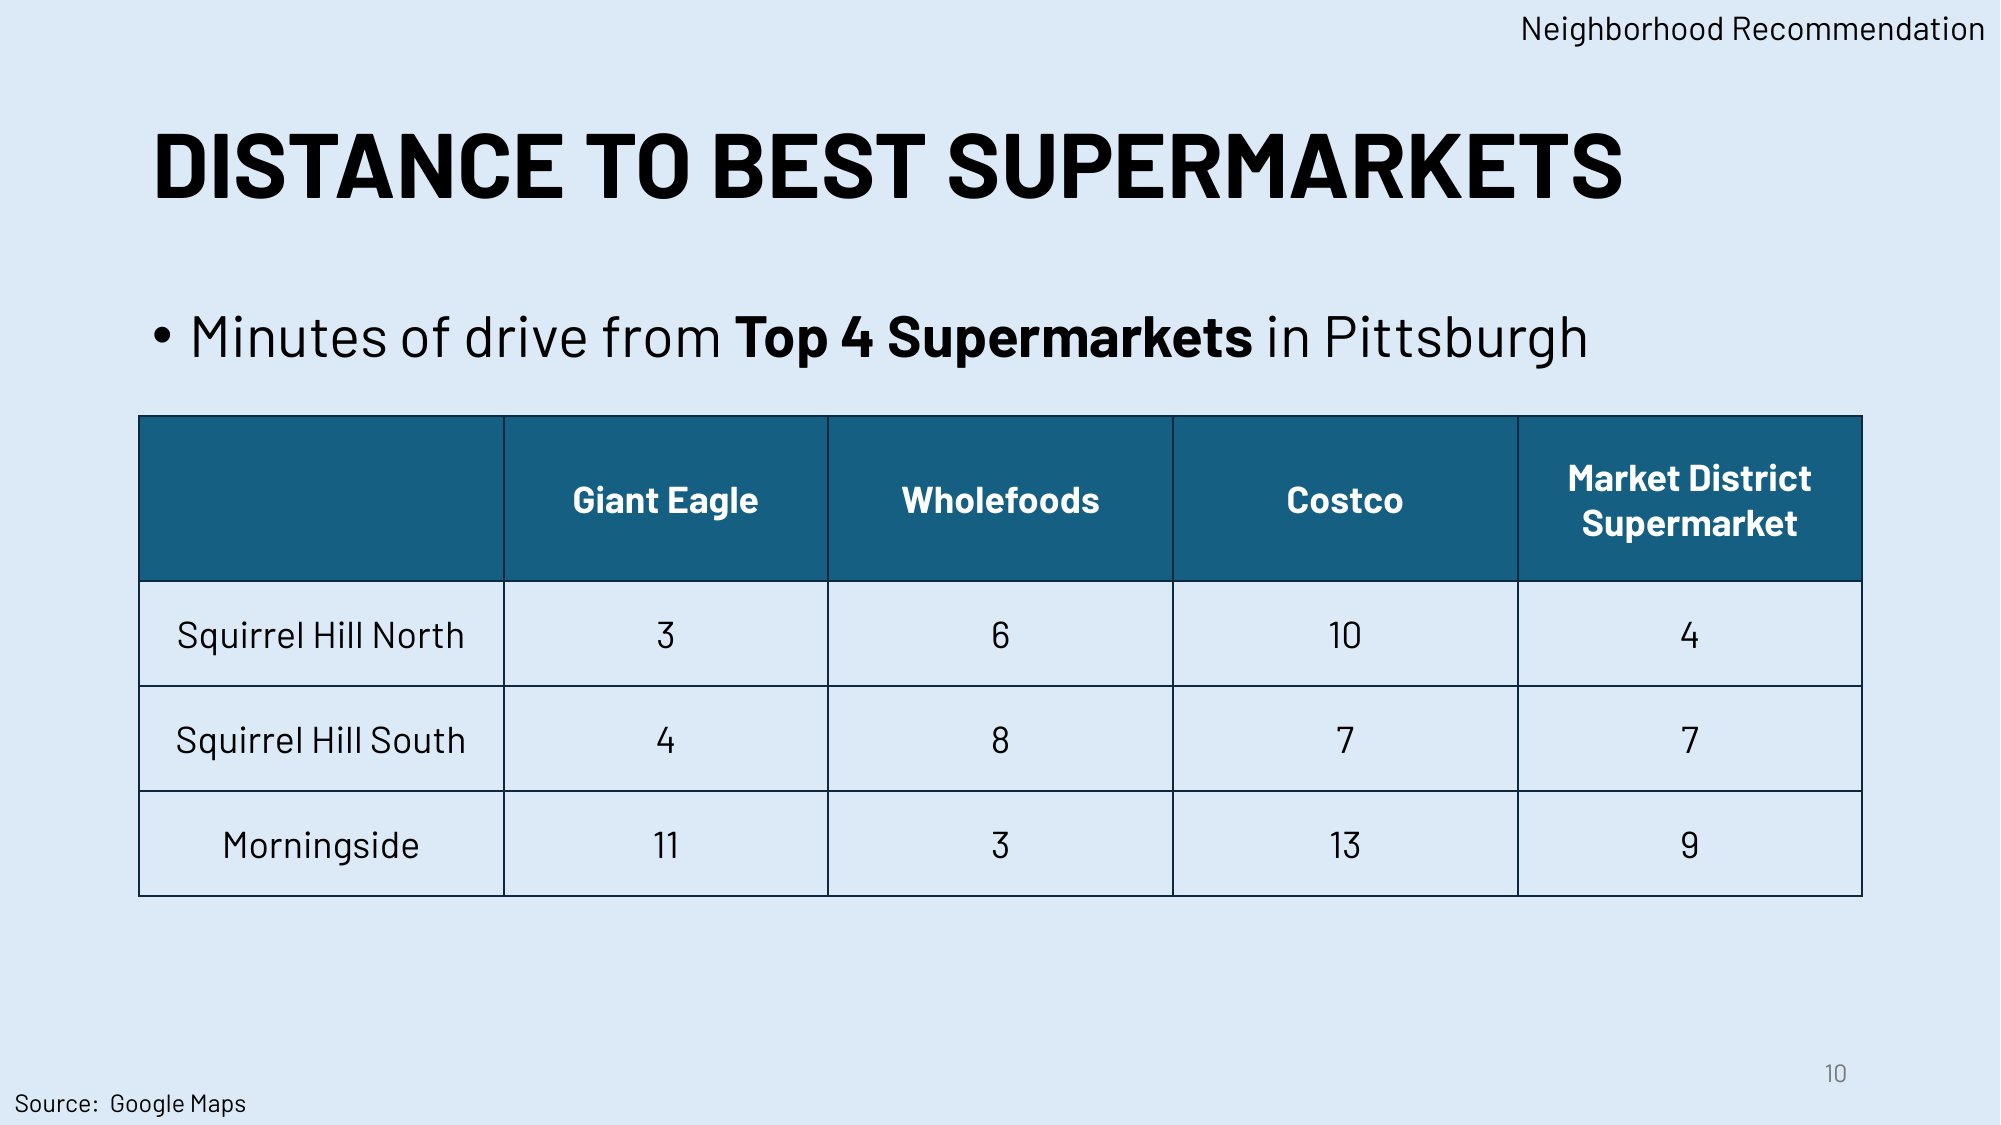

Neighborhood Recommendation
# DISTANCE TO BEST SUPERMARKETS
Minutes of drive from Top 4 Supermarkets in Pittsburgh
|  | Giant Eagle | Wholefoods | Costco | Market District Supermarket |
| --- | --- | --- | --- | --- |
| Squirrel Hill North | 3 | 6 | 10 | 4 |
| Squirrel Hill South | 4 | 8 | 7 | 7 |
| Morningside | 11 | 3 | 13 | 9 |
10
Source:  Google Maps